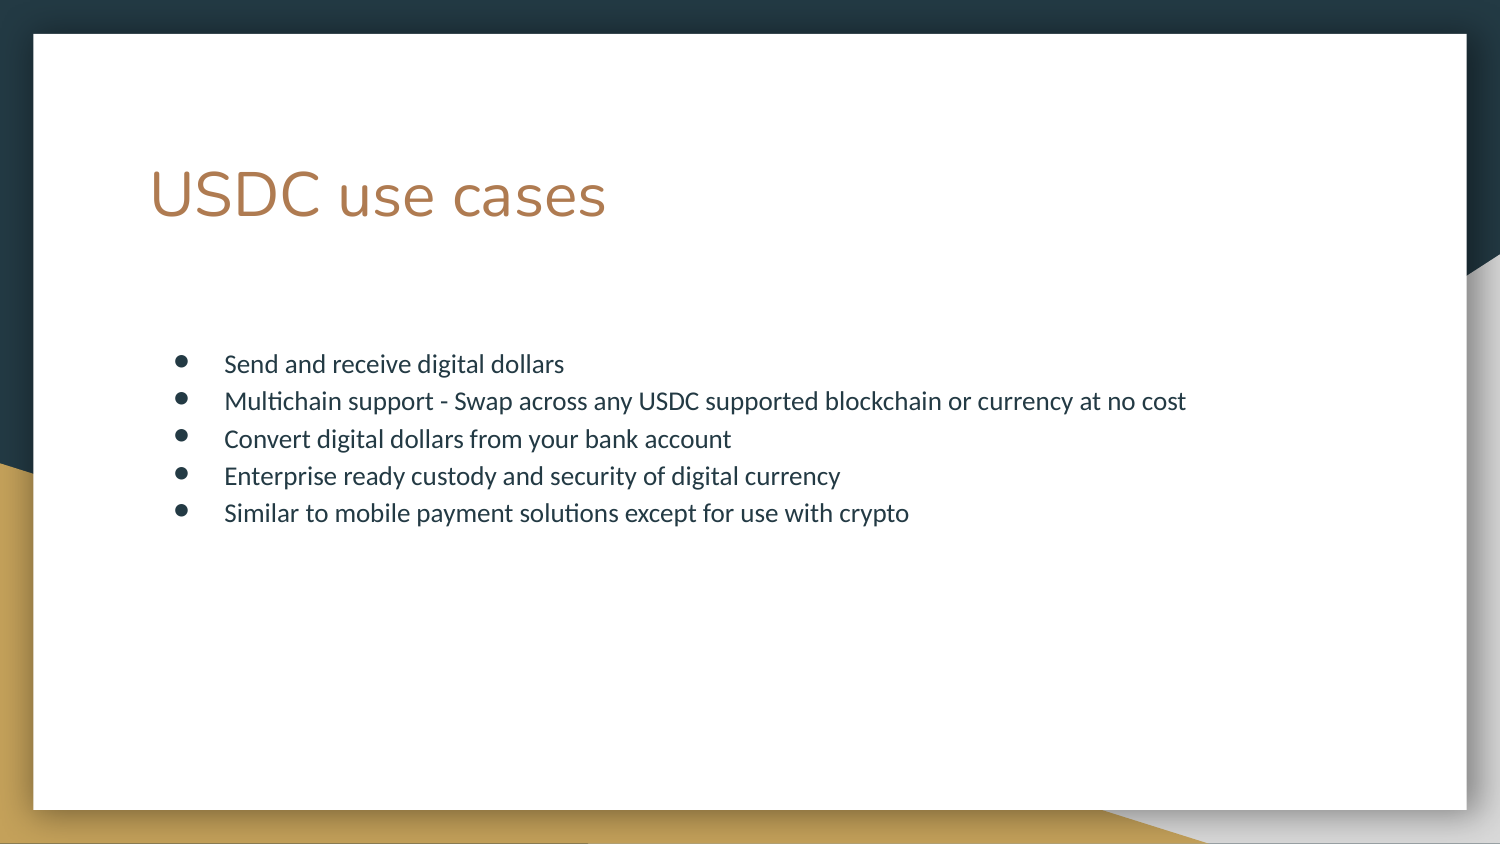

# USDC use cases
Send and receive digital dollars
Multichain support - Swap across any USDC supported blockchain or currency at no cost
Convert digital dollars from your bank account
Enterprise ready custody and security of digital currency
Similar to mobile payment solutions except for use with crypto